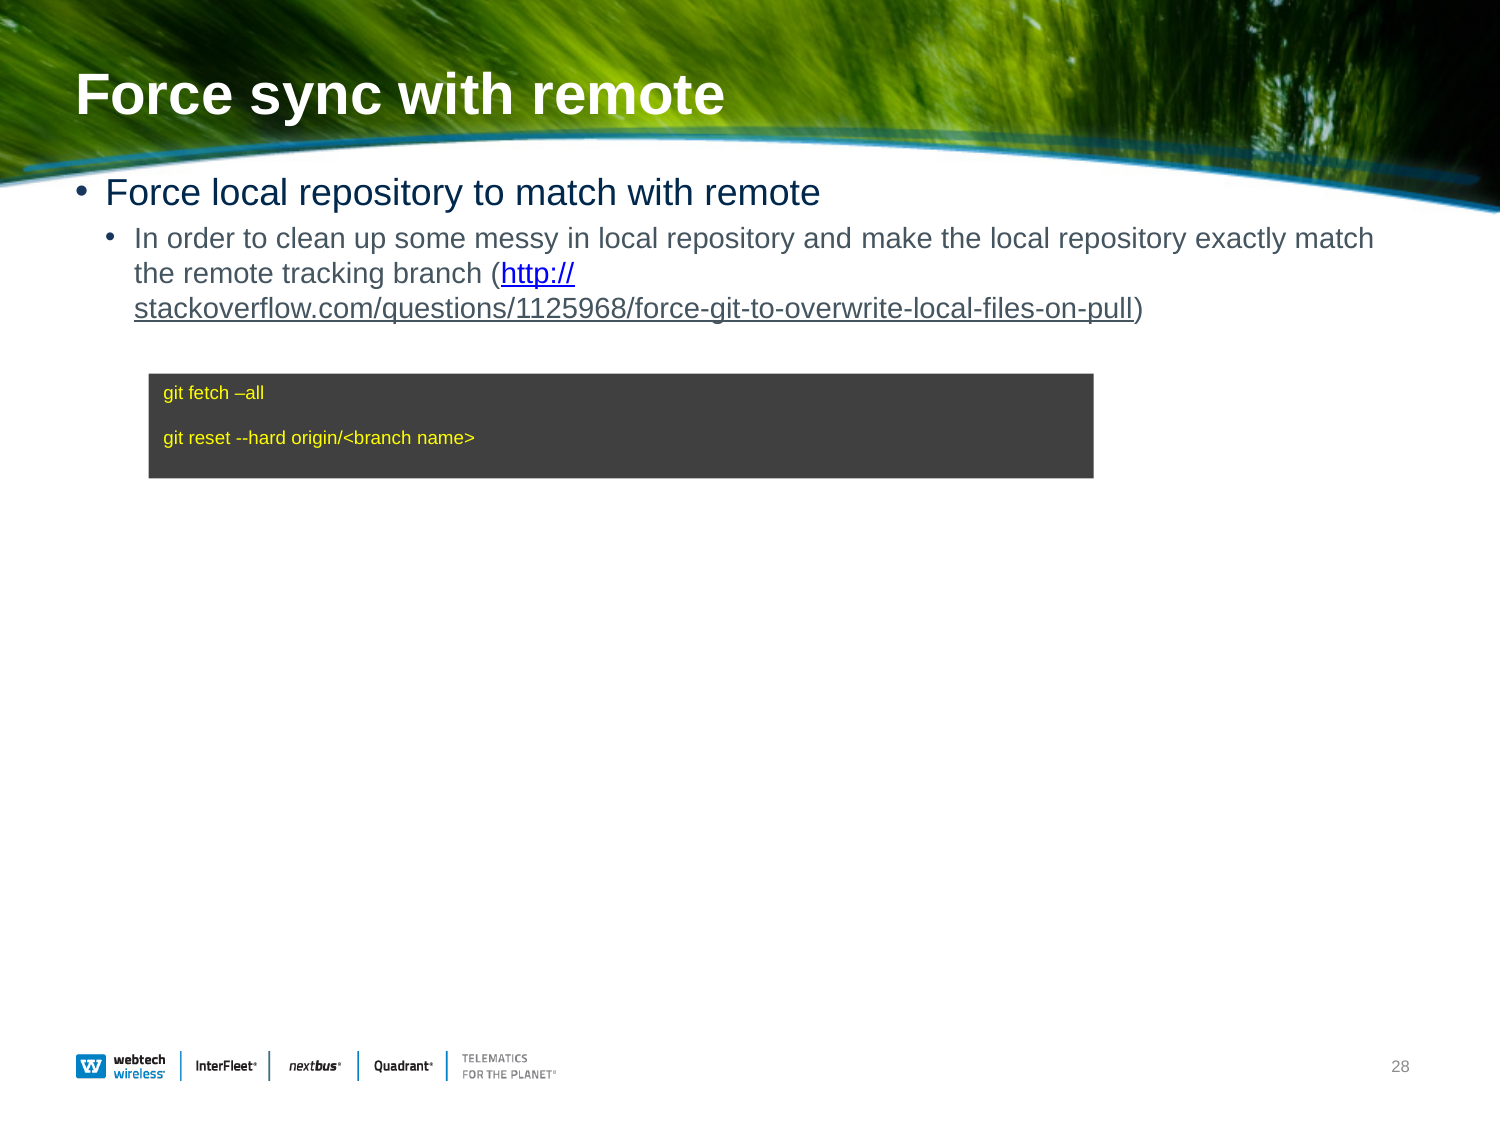

# Force sync with remote
Force local repository to match with remote
In order to clean up some messy in local repository and make the local repository exactly match the remote tracking branch (http://stackoverflow.com/questions/1125968/force-git-to-overwrite-local-files-on-pull)

git fetch –all

git reset --hard origin/<branch name>

28